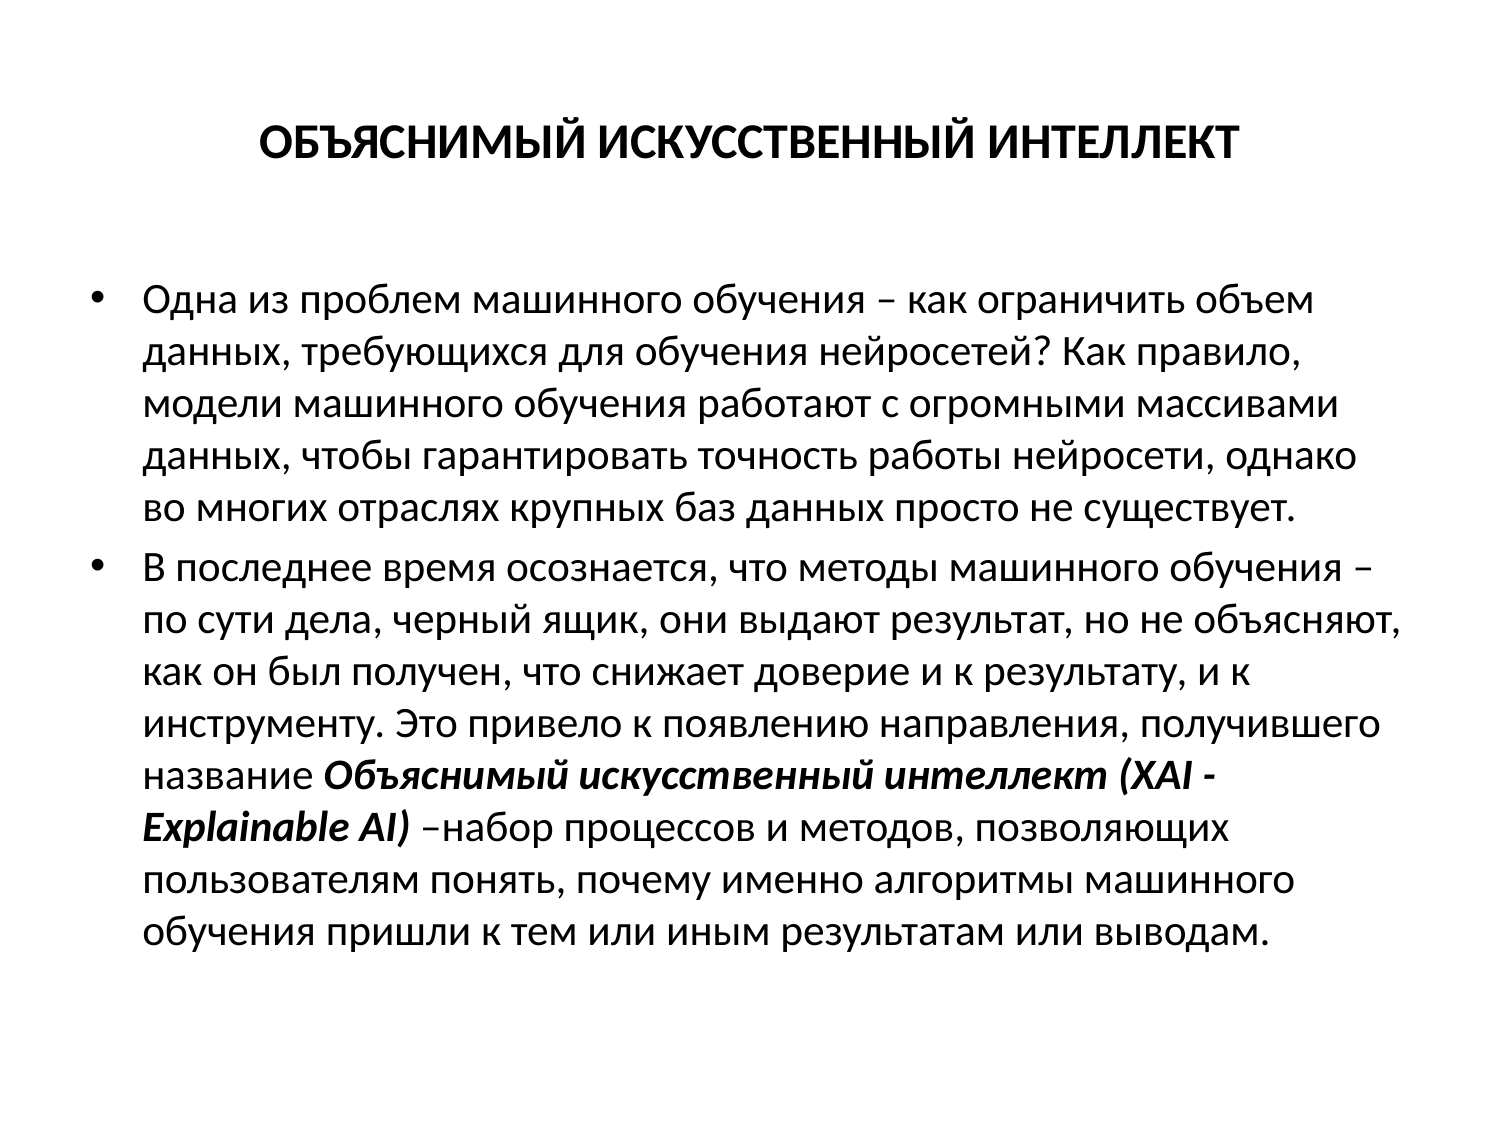

# ОБЪЯСНИМЫЙ ИСКУССТВЕННЫЙ ИНТЕЛЛЕКТ
Одна из проблем машинного обучения – как ограничить объем данных, требующихся для обучения нейросетей? Как правило, модели машинного обучения работают с огромными массивами данных, чтобы гарантировать точность работы нейросети, однако во многих отраслях крупных баз данных просто не существует.
В последнее время осознается, что методы машинного обучения – по сути дела, черный ящик, они выдают результат, но не объясняют, как он был получен, что снижает доверие и к результату, и к инструменту. Это привело к появлению направления, получившего название Объяснимый искусственный интеллект (XAI - Explainable AI) –набор процессов и методов, позволяющих пользователям понять, почему именно алгоритмы машинного обучения пришли к тем или иным результатам или выводам.